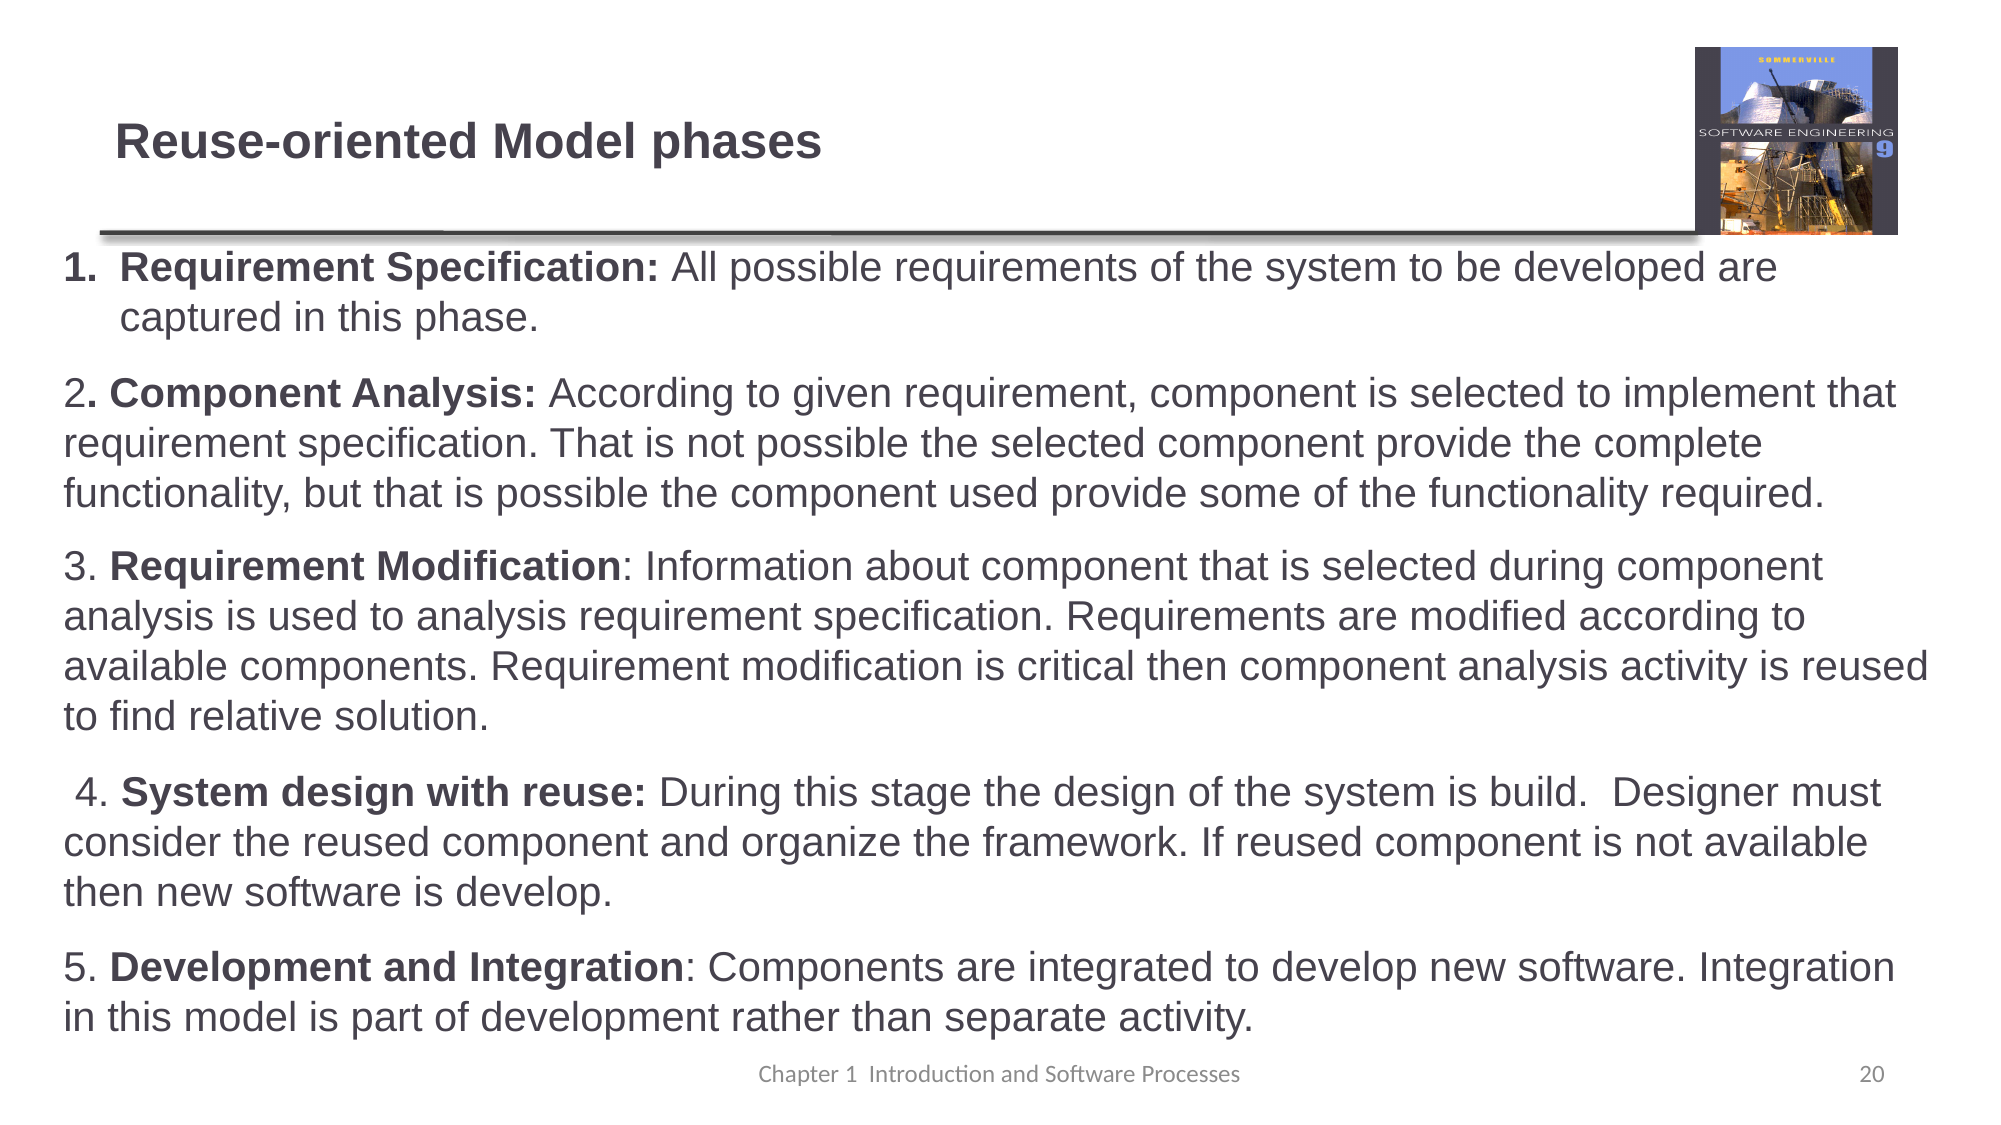

# Reuse-oriented Model phases
Requirement Specification: All possible requirements of the system to be developed are captured in this phase.

2. Component Analysis: According to given requirement, component is selected to implement that requirement specification. That is not possible the selected component provide the complete functionality, but that is possible the component used provide some of the functionality required.

3. Requirement Modification: Information about component that is selected during component analysis is used to analysis requirement specification. Requirements are modified according to available components. Requirement modification is critical then component analysis activity is reused to find relative solution.

 4. System design with reuse: During this stage the design of the system is build.  Designer must consider the reused component and organize the framework. If reused component is not available then new software is develop.

5. Development and Integration: Components are integrated to develop new software. Integration in this model is part of development rather than separate activity.
Chapter 1  Introduction and Software Processes
20